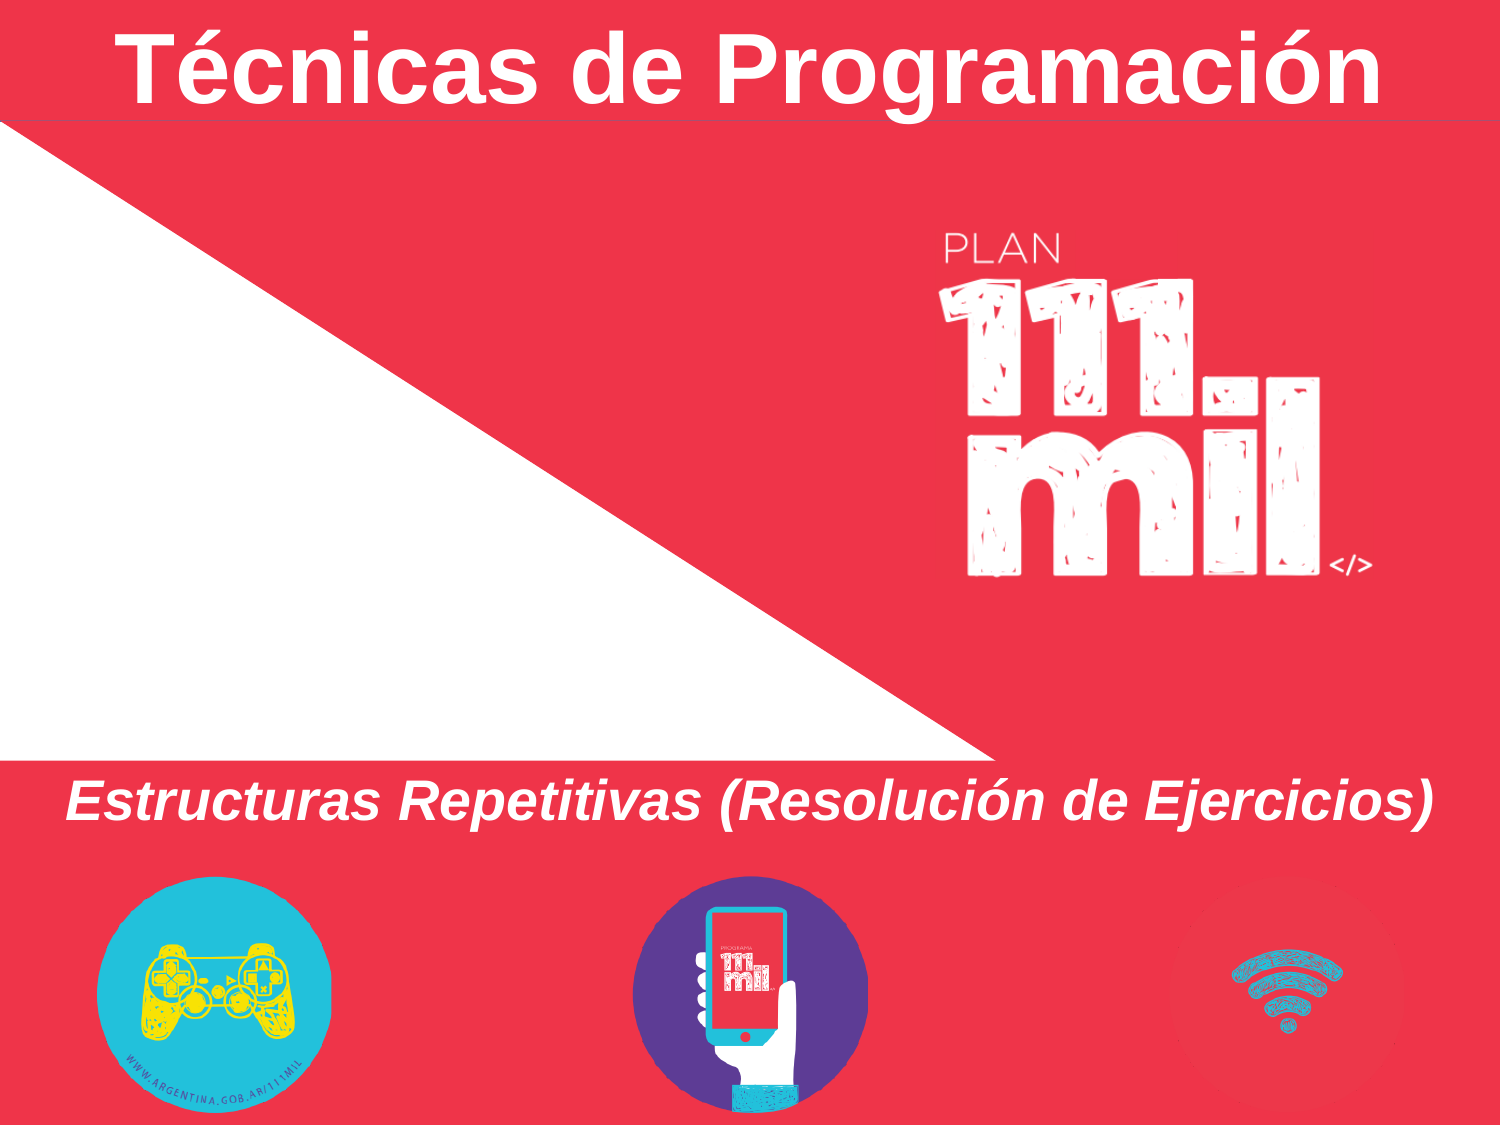

# Técnicas de Programación
Estructuras Repetitivas (Resolución de Ejercicios)